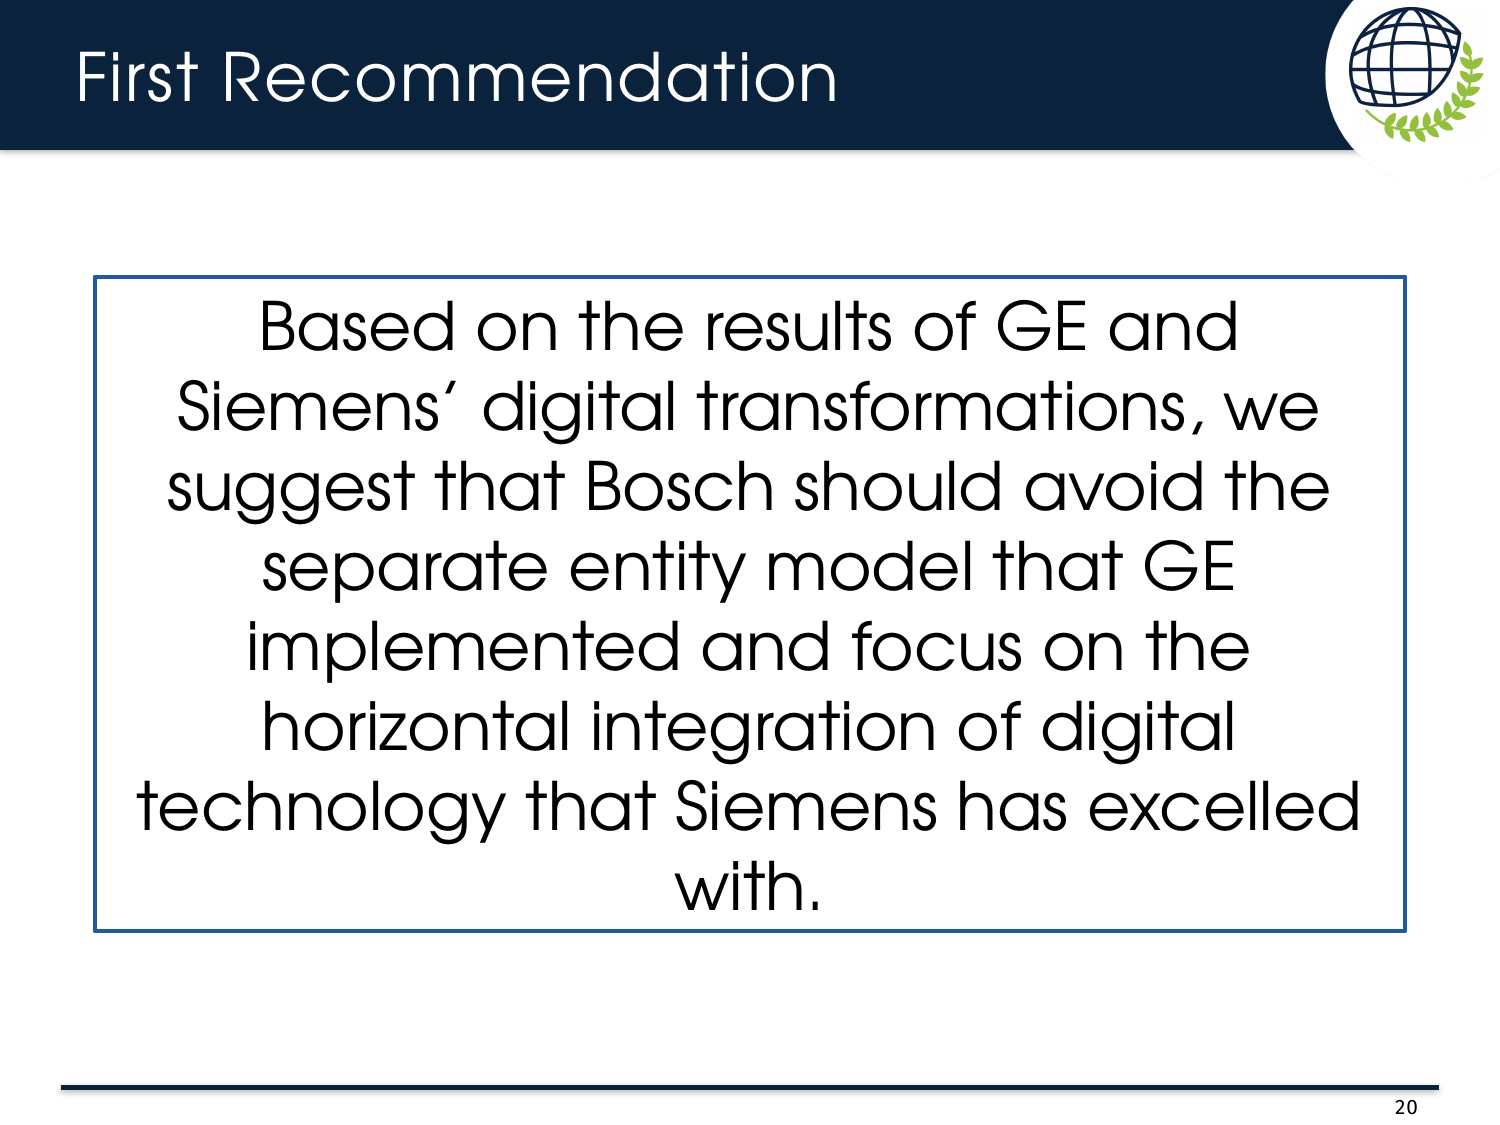

# First Recommendation
Based on the results of GE and Siemens’ digital transformations, we suggest that Bosch should avoid the separate entity model that GE implemented and focus on the horizontal integration of digital technology that Siemens has excelled with.
20